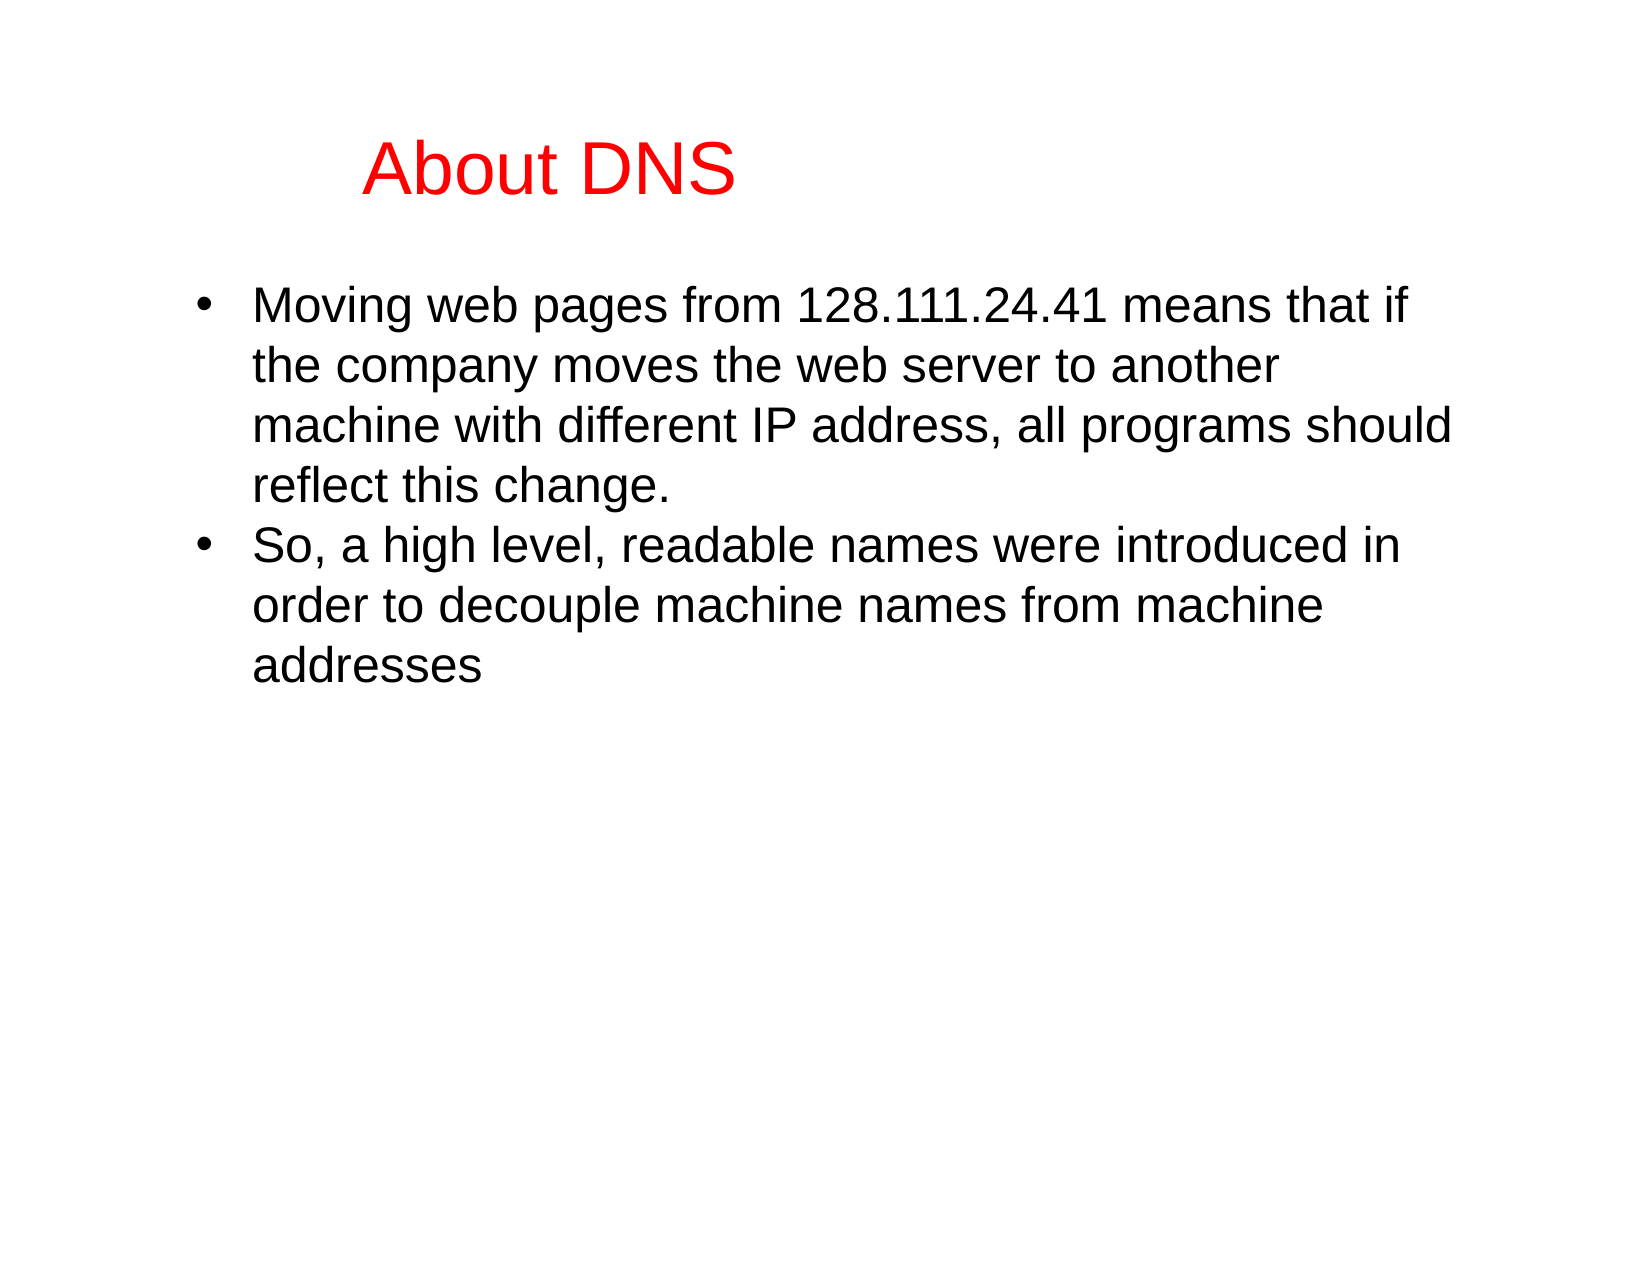

# About DNS
Moving web pages from 128.111.24.41 means that if the company moves the web server to another machine with different IP address, all programs should reflect this change.
So, a high level, readable names were introduced in order to decouple machine names from machine addresses